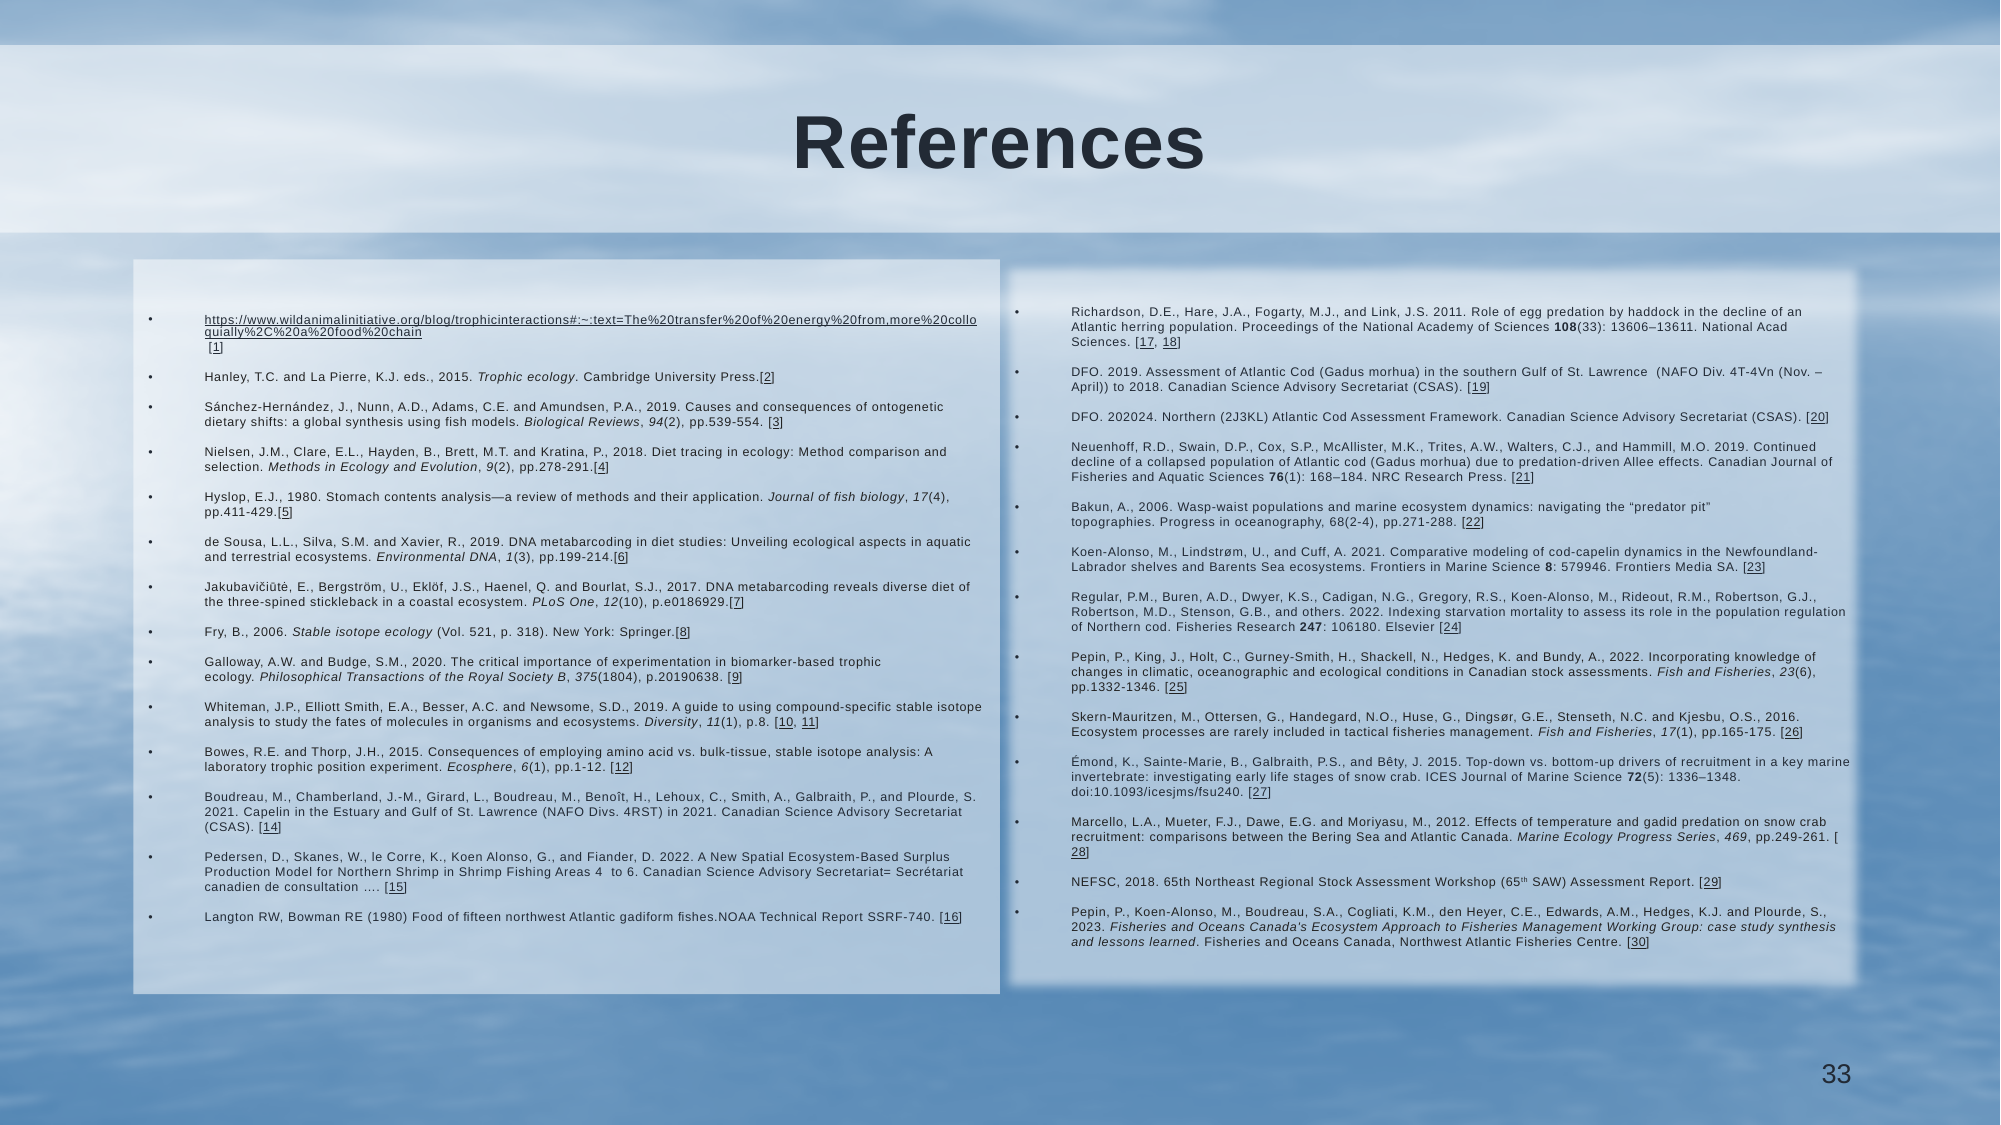

# References
https://www.wildanimalinitiative.org/blog/trophicinteractions#:~:text=The%20transfer%20of%20energy%20from,more%20colloquially%2C%20a%20food%20chain [1]
Hanley, T.C. and La Pierre, K.J. eds., 2015. Trophic ecology. Cambridge University Press.[2]
Sánchez‐Hernández, J., Nunn, A.D., Adams, C.E. and Amundsen, P.A., 2019. Causes and consequences of ontogenetic dietary shifts: a global synthesis using fish models. Biological Reviews, 94(2), pp.539-554. [3]
Nielsen, J.M., Clare, E.L., Hayden, B., Brett, M.T. and Kratina, P., 2018. Diet tracing in ecology: Method comparison and selection. Methods in Ecology and Evolution, 9(2), pp.278-291.[4]
Hyslop, E.J., 1980. Stomach contents analysis—a review of methods and their application. Journal of fish biology, 17(4), pp.411-429.[5]
de Sousa, L.L., Silva, S.M. and Xavier, R., 2019. DNA metabarcoding in diet studies: Unveiling ecological aspects in aquatic and terrestrial ecosystems. Environmental DNA, 1(3), pp.199-214.[6]
Jakubavičiūtė, E., Bergström, U., Eklöf, J.S., Haenel, Q. and Bourlat, S.J., 2017. DNA metabarcoding reveals diverse diet of the three-spined stickleback in a coastal ecosystem. PLoS One, 12(10), p.e0186929.[7]
Fry, B., 2006. Stable isotope ecology (Vol. 521, p. 318). New York: Springer.[8]
Galloway, A.W. and Budge, S.M., 2020. The critical importance of experimentation in biomarker-based trophic ecology. Philosophical Transactions of the Royal Society B, 375(1804), p.20190638. [9]
Whiteman, J.P., Elliott Smith, E.A., Besser, A.C. and Newsome, S.D., 2019. A guide to using compound-specific stable isotope analysis to study the fates of molecules in organisms and ecosystems. Diversity, 11(1), p.8. [10, 11]
Bowes, R.E. and Thorp, J.H., 2015. Consequences of employing amino acid vs. bulk‐tissue, stable isotope analysis: A laboratory trophic position experiment. Ecosphere, 6(1), pp.1-12. [12]
Boudreau, M., Chamberland, J.-M., Girard, L., Boudreau, M., Benoît, H., Lehoux, C., Smith, A., Galbraith, P., and Plourde, S. 2021. Capelin in the Estuary and Gulf of St. Lawrence (NAFO Divs. 4RST) in 2021. Canadian Science Advisory Secretariat (CSAS). [14]
Pedersen, D., Skanes, W., le Corre, K., Koen Alonso, G., and Fiander, D. 2022. A New Spatial Ecosystem-Based Surplus Production Model for Northern Shrimp in Shrimp Fishing Areas 4  to 6. Canadian Science Advisory Secretariat= Secrétariat canadien de consultation …. [15]
Langton RW, Bowman RE (1980) Food of ﬁfteen northwest Atlantic gadiform ﬁshes.NOAA Technical Report SSRF-740. [16]

Richardson, D.E., Hare, J.A., Fogarty, M.J., and Link, J.S. 2011. Role of egg predation by haddock in the decline of an Atlantic herring population. Proceedings of the National Academy of Sciences 108(33): 13606–13611. National Acad Sciences. [17, 18]
DFO. 2019. Assessment of Atlantic Cod (Gadus morhua) in the southern Gulf of St. Lawrence  (NAFO Div. 4T-4Vn (Nov. – April)) to 2018. Canadian Science Advisory Secretariat (CSAS). [19]
DFO. 202024. Northern (2J3KL) Atlantic Cod Assessment Framework. Canadian Science Advisory Secretariat (CSAS). [20]
Neuenhoff, R.D., Swain, D.P., Cox, S.P., McAllister, M.K., Trites, A.W., Walters, C.J., and Hammill, M.O. 2019. Continued decline of a collapsed population of Atlantic cod (Gadus morhua) due to predation-driven Allee effects. Canadian Journal of Fisheries and Aquatic Sciences 76(1): 168–184. NRC Research Press. [21]
Bakun, A., 2006. Wasp-waist populations and marine ecosystem dynamics: navigating the “predator pit” topographies. Progress in oceanography, 68(2-4), pp.271-288. [22]
Koen-Alonso, M., Lindstrøm, U., and Cuff, A. 2021. Comparative modeling of cod-capelin dynamics in the Newfoundland-Labrador shelves and Barents Sea ecosystems. Frontiers in Marine Science 8: 579946. Frontiers Media SA. [23]
Regular, P.M., Buren, A.D., Dwyer, K.S., Cadigan, N.G., Gregory, R.S., Koen-Alonso, M., Rideout, R.M., Robertson, G.J., Robertson, M.D., Stenson, G.B., and others. 2022. Indexing starvation mortality to assess its role in the population regulation of Northern cod. Fisheries Research 247: 106180. Elsevier [24]
Pepin, P., King, J., Holt, C., Gurney‐Smith, H., Shackell, N., Hedges, K. and Bundy, A., 2022. Incorporating knowledge of changes in climatic, oceanographic and ecological conditions in Canadian stock assessments. Fish and Fisheries, 23(6), pp.1332-1346. [25]
Skern‐Mauritzen, M., Ottersen, G., Handegard, N.O., Huse, G., Dingsør, G.E., Stenseth, N.C. and Kjesbu, O.S., 2016. Ecosystem processes are rarely included in tactical fisheries management. Fish and Fisheries, 17(1), pp.165-175. [26]
Émond, K., Sainte-Marie, B., Galbraith, P.S., and Bêty, J. 2015. Top-down vs. bottom-up drivers of recruitment in a key marine invertebrate: investigating early life stages of snow crab. ICES Journal of Marine Science 72(5): 1336–1348. doi:10.1093/icesjms/fsu240. [27]
Marcello, L.A., Mueter, F.J., Dawe, E.G. and Moriyasu, M., 2012. Effects of temperature and gadid predation on snow crab recruitment: comparisons between the Bering Sea and Atlantic Canada. Marine Ecology Progress Series, 469, pp.249-261. [28]
NEFSC, 2018. 65th Northeast Regional Stock Assessment Workshop (65th SAW) Assessment Report. [29]
Pepin, P., Koen-Alonso, M., Boudreau, S.A., Cogliati, K.M., den Heyer, C.E., Edwards, A.M., Hedges, K.J. and Plourde, S., 2023. Fisheries and Oceans Canada's Ecosystem Approach to Fisheries Management Working Group: case study synthesis and lessons learned. Fisheries and Oceans Canada, Northwest Atlantic Fisheries Centre. [30]
33